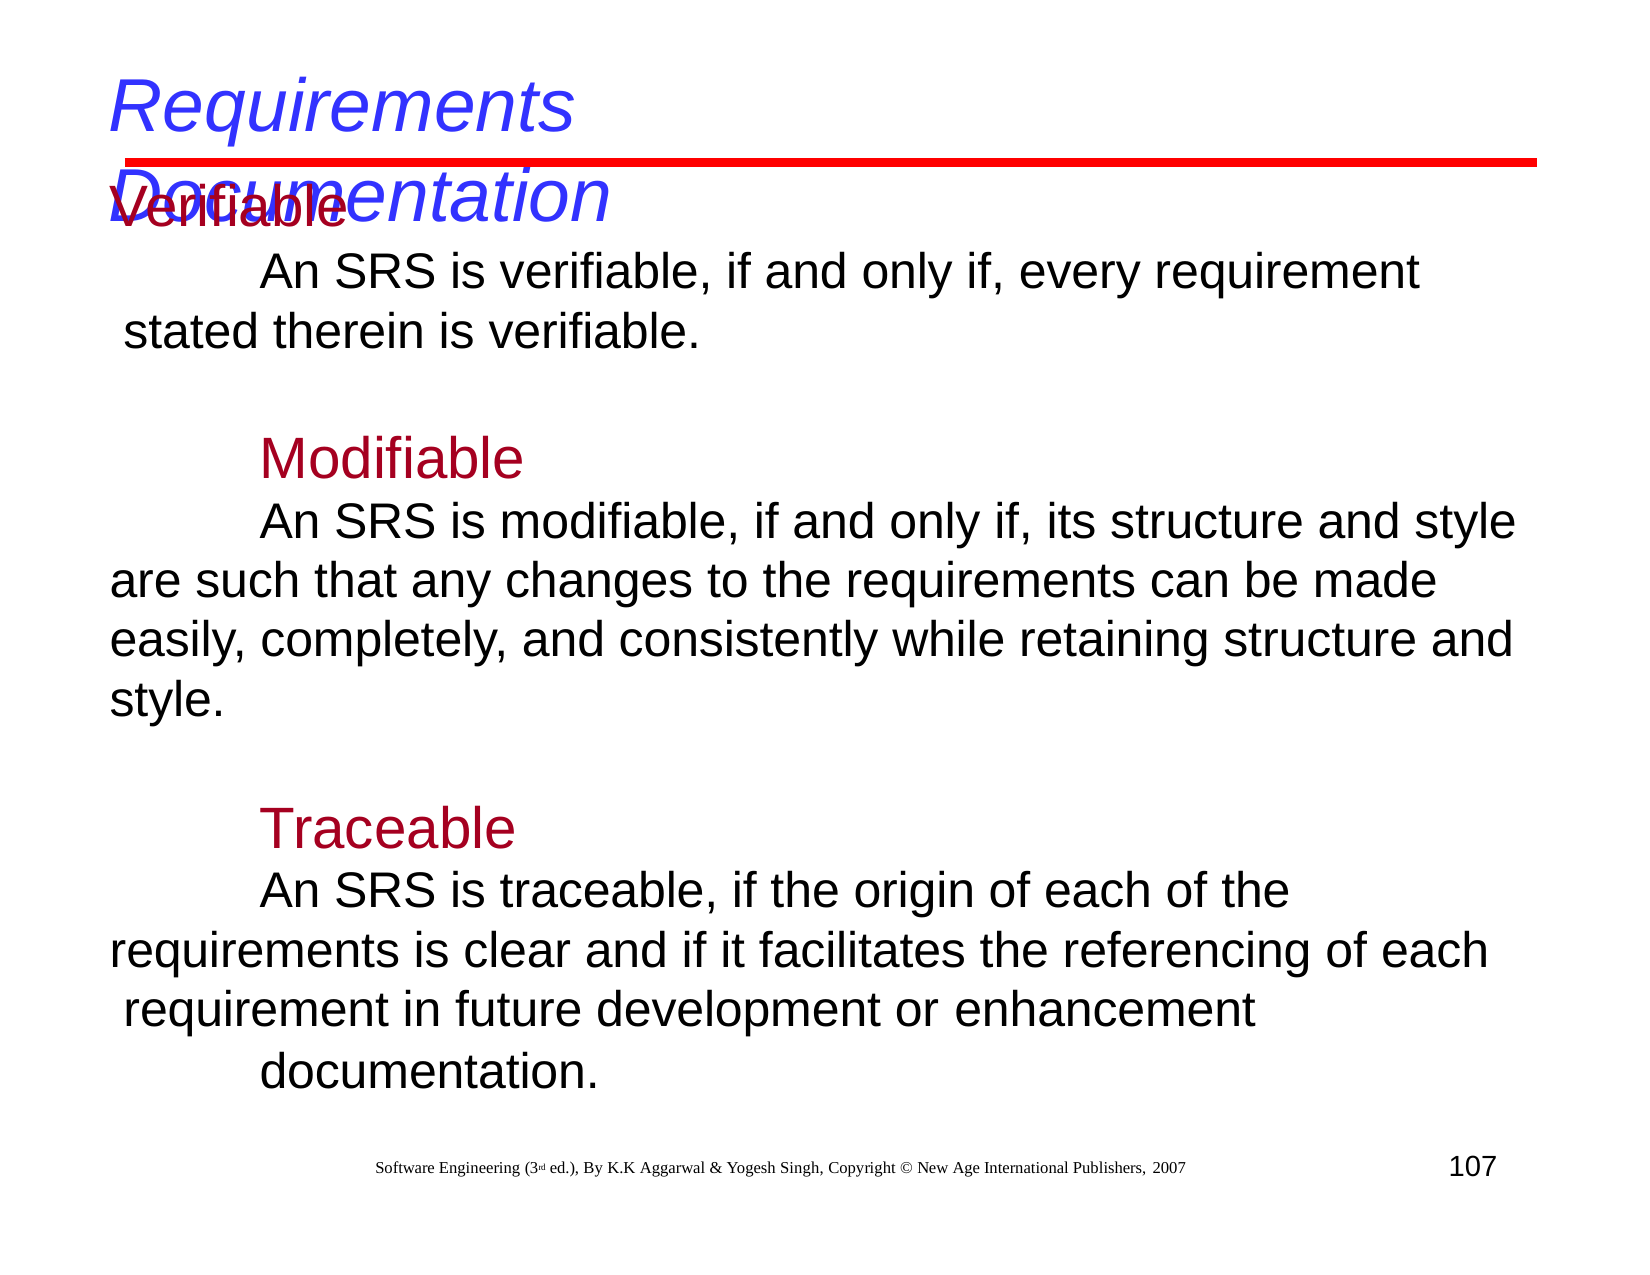

# Requirements Documentation

Verifiable
An SRS is verifiable, if and only if, every requirement  stated therein is verifiable.

Modifiable
An SRS is modifiable, if and only if, its structure and style  are such that any changes to the requirements can be made  easily, completely, and consistently while retaining structure and  style.

Traceable
An SRS is traceable, if the origin of each of the  requirements is clear and if it facilitates the referencing of each  requirement in future development or enhancement
documentation.
107
Software Engineering (3rd  ed.), By K.K Aggarwal & Yogesh Singh, Copyright © New Age International Publishers, 2007